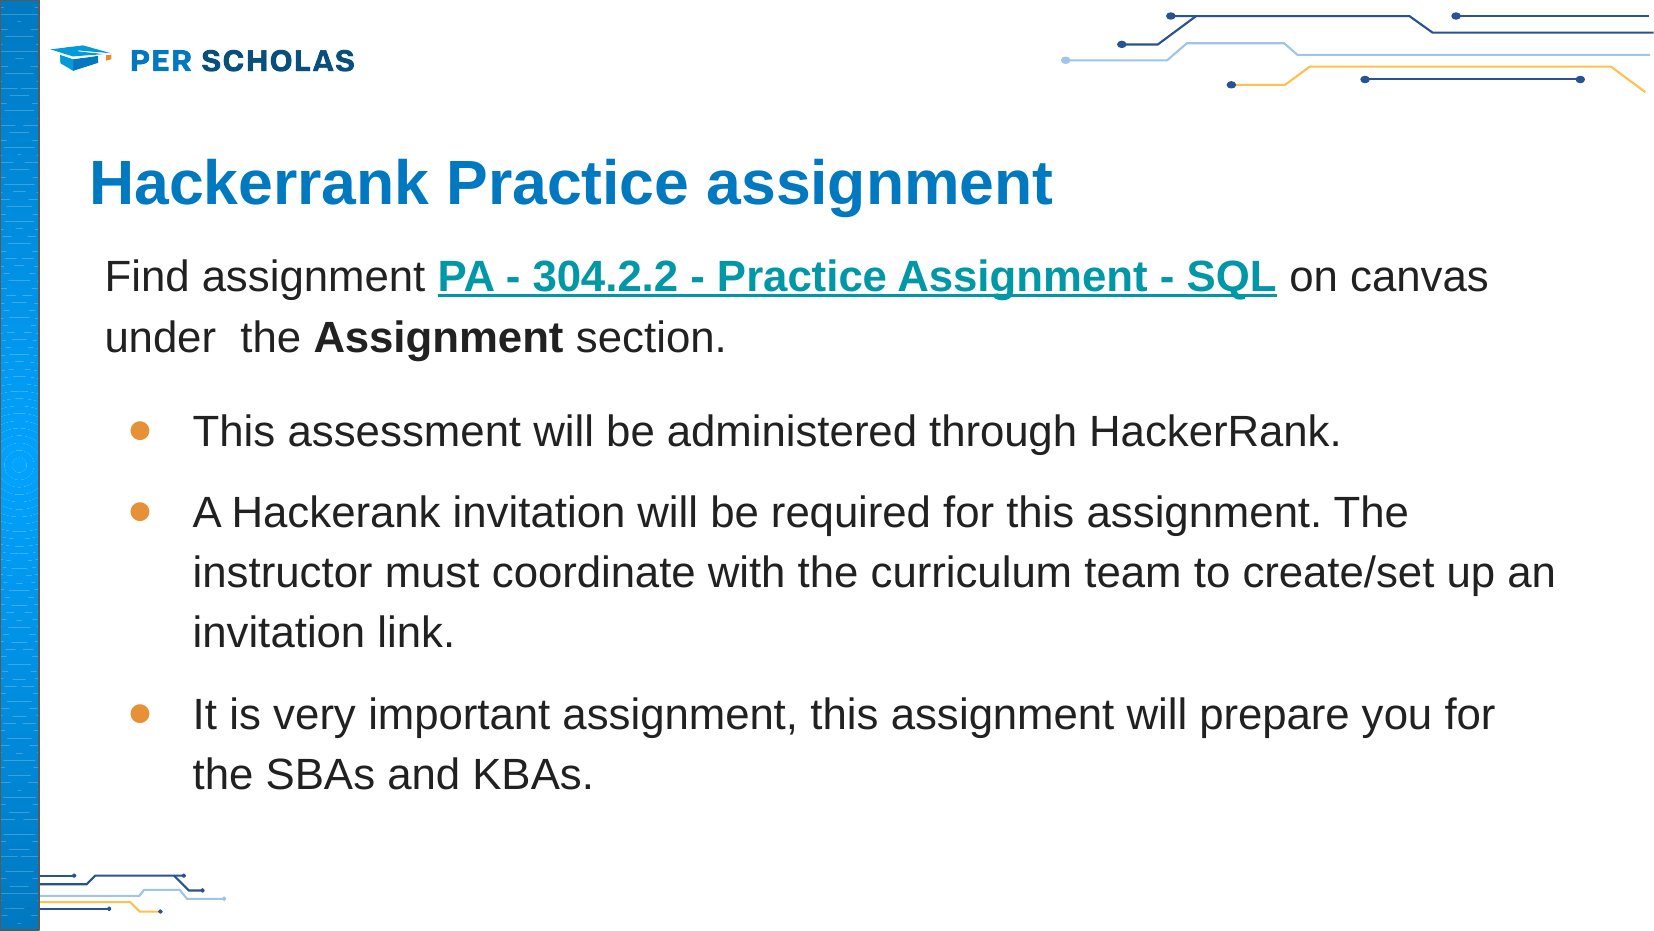

# Hackerrank Practice assignment
Find assignment PA - 304.2.2 - Practice Assignment - SQL on canvas under  the Assignment section.
This assessment will be administered through HackerRank.
A Hackerank invitation will be required for this assignment. The instructor must coordinate with the curriculum team to create/set up an invitation link.
It is very important assignment, this assignment will prepare you for the SBAs and KBAs.